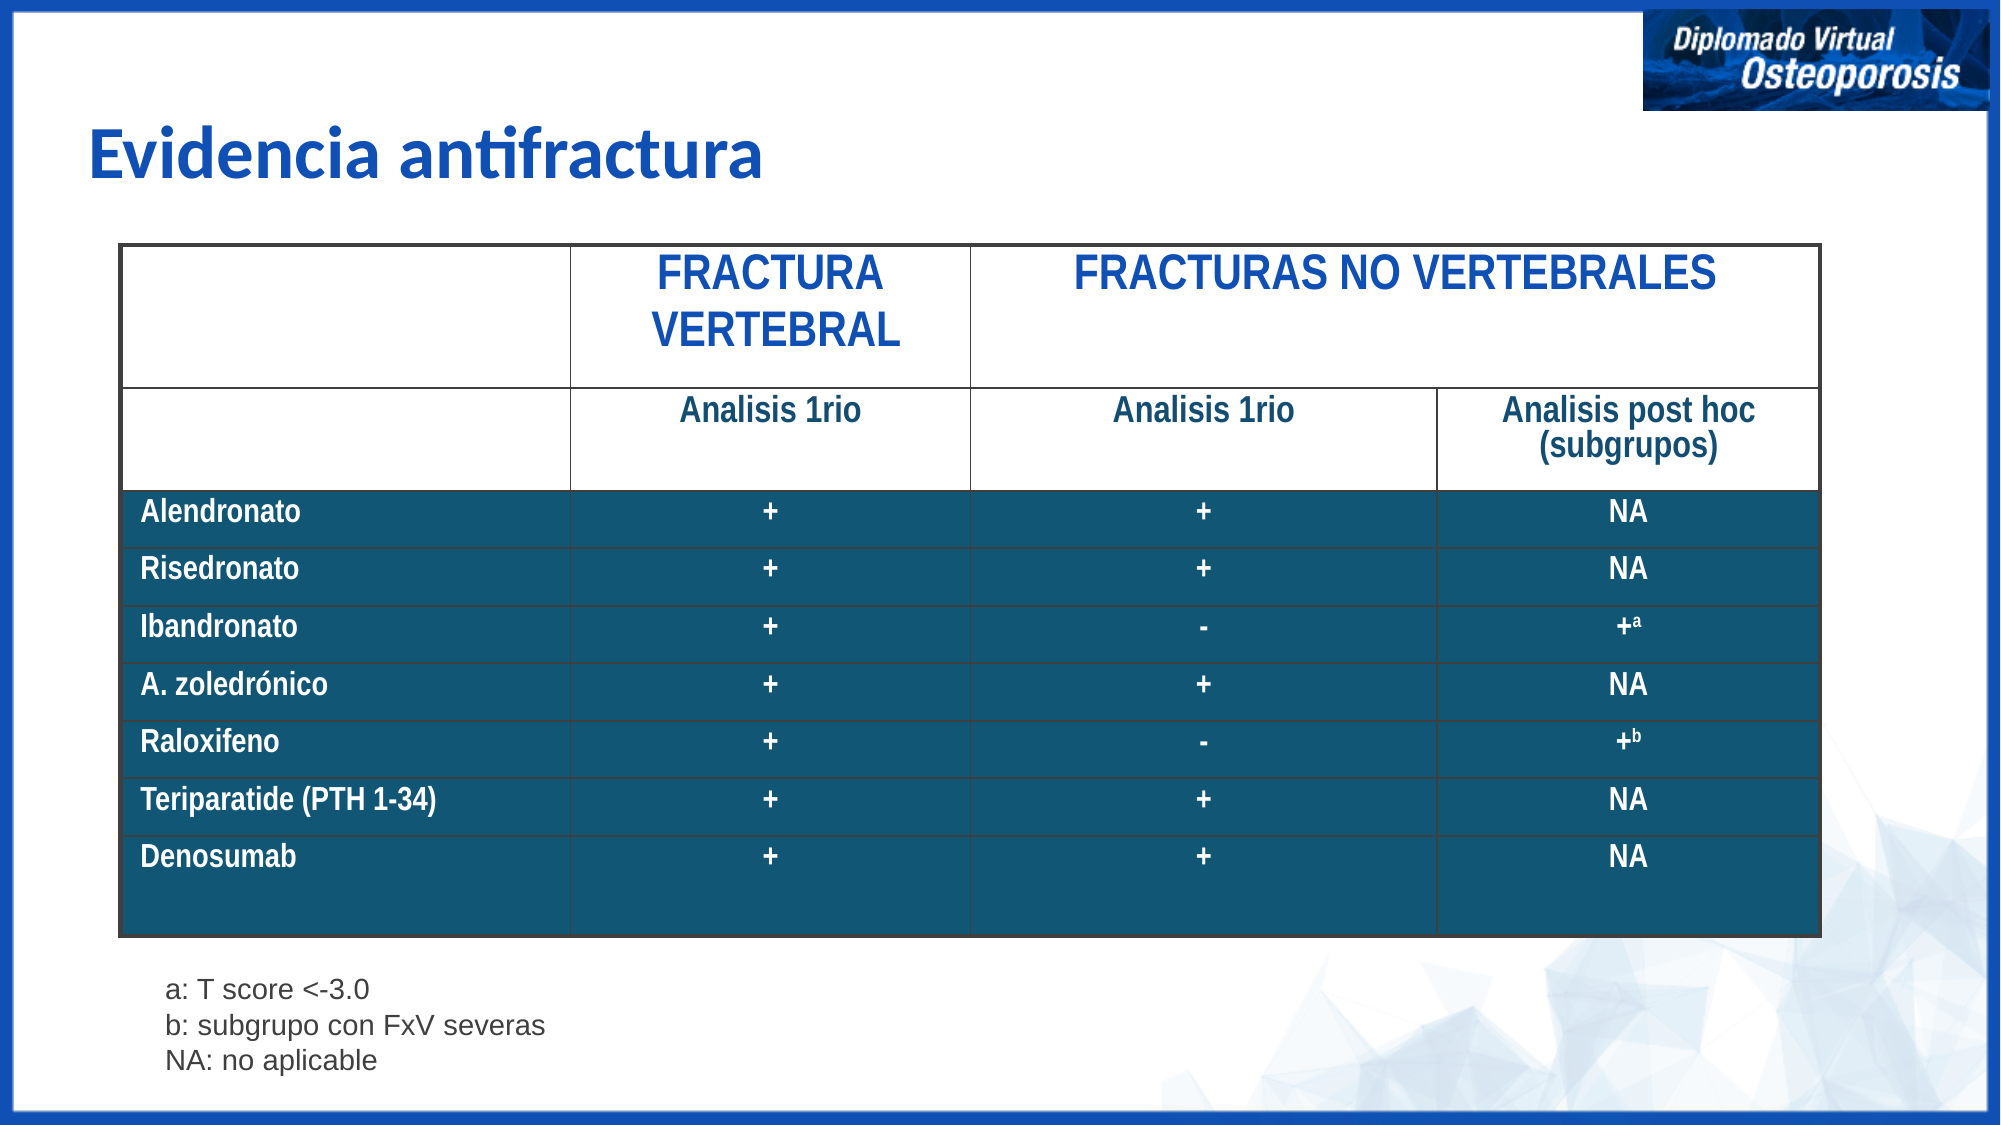

Evidencia antifractura

|  | FRACTURA VERTEBRAL | FRACTURAS NO VERTEBRALES |  |
| --- | --- | --- | --- |
|  | Analisis 1rio | Analisis 1rio | Analisis post hoc (subgrupos) |
| Alendronato | + | + | NA |
| Risedronato | + | + | NA |
| Ibandronato | + | - | +a |
| A. zoledrónico | + | + | NA |
| Raloxifeno | + | - | +b |
| Teriparatide (PTH 1-34) | + | + | NA |
| Denosumab | + | + | NA |

a: T score <-3.0
b: subgrupo con FxV severas
NA: no aplicable